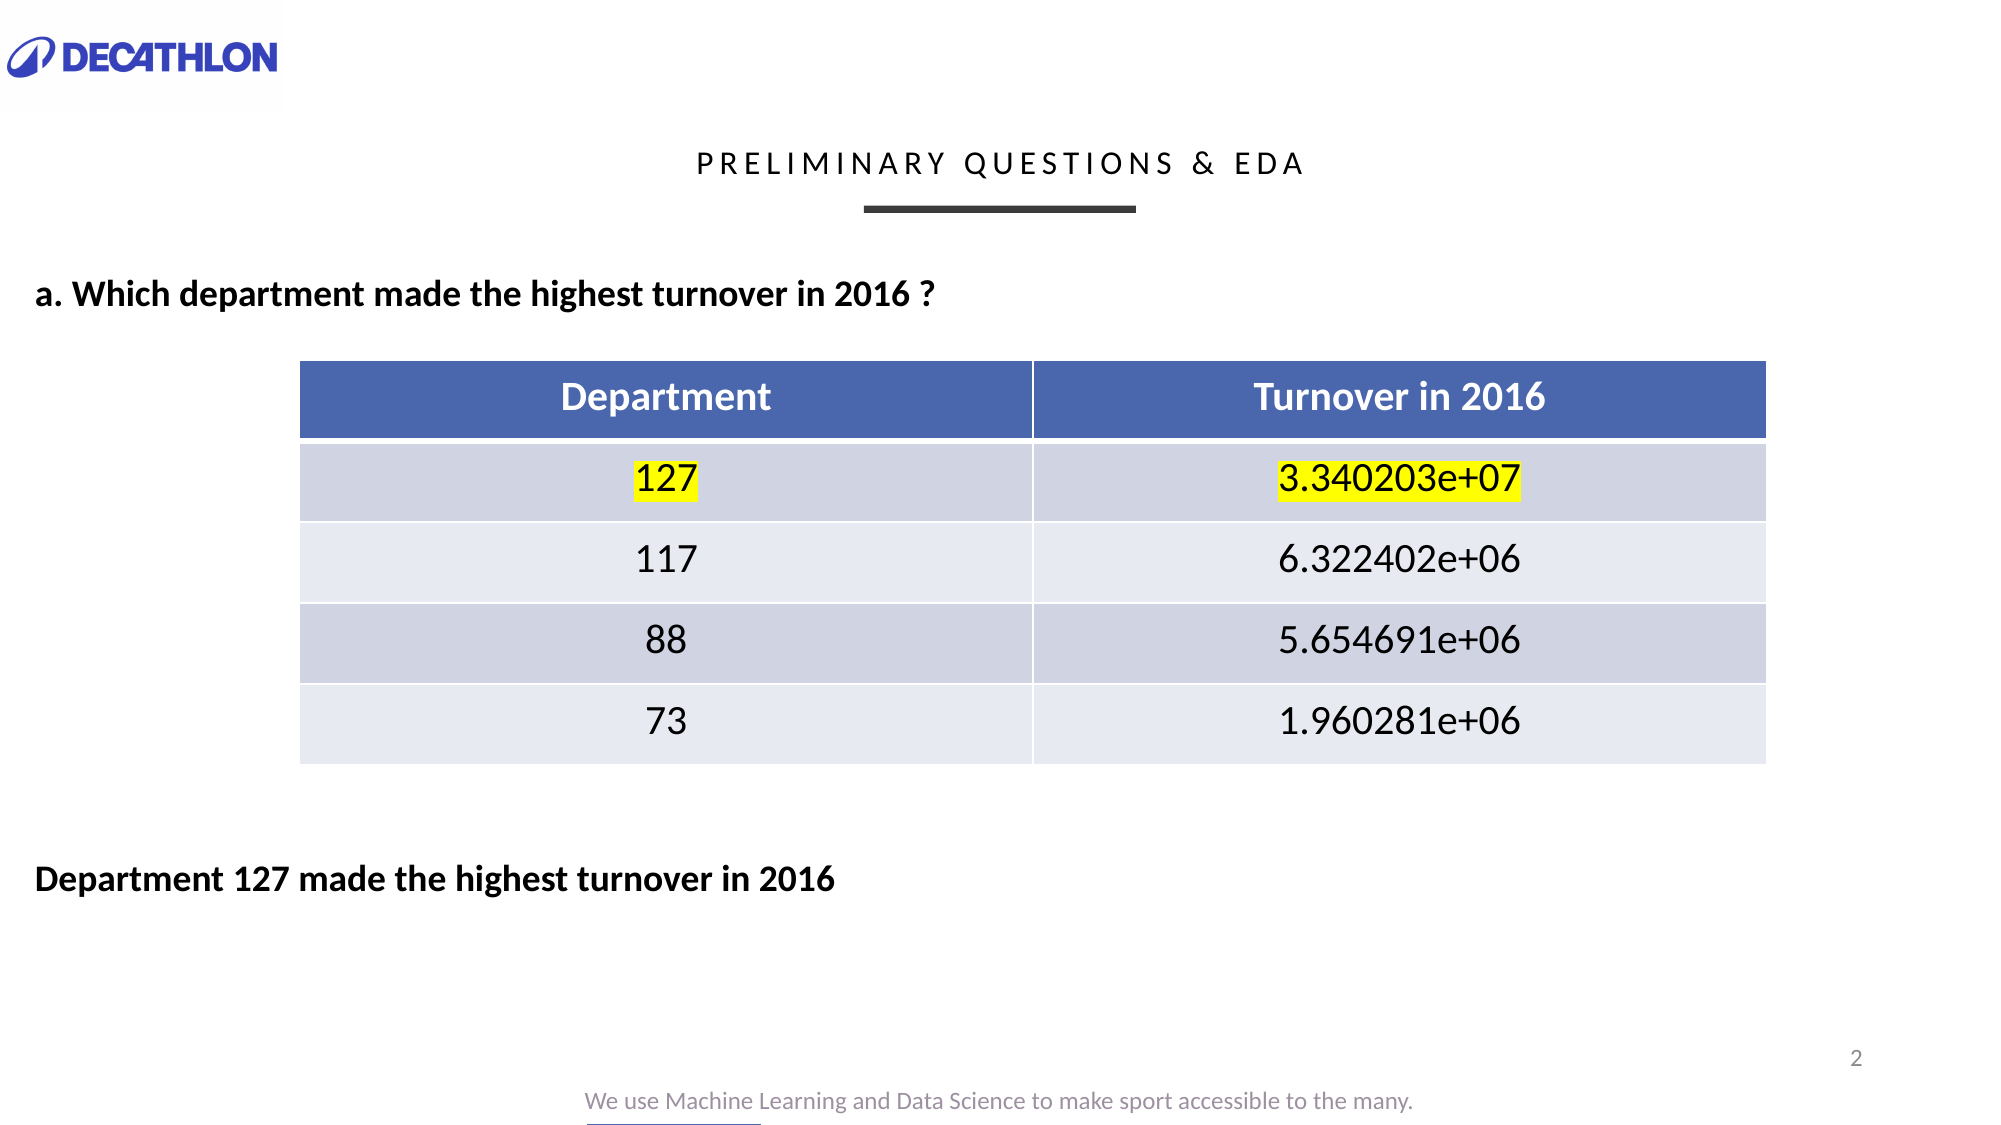

# Preliminary questions & EDA
a. Which department made the highest turnover in 2016 ?

Department 127 made the highest turnover in 2016
| Department | Turnover in 2016 |
| --- | --- |
| 127 | 3.340203e+07 |
| 117 | 6.322402e+06 |
| 88 | 5.654691e+06 |
| 73 | 1.960281e+06 |
2